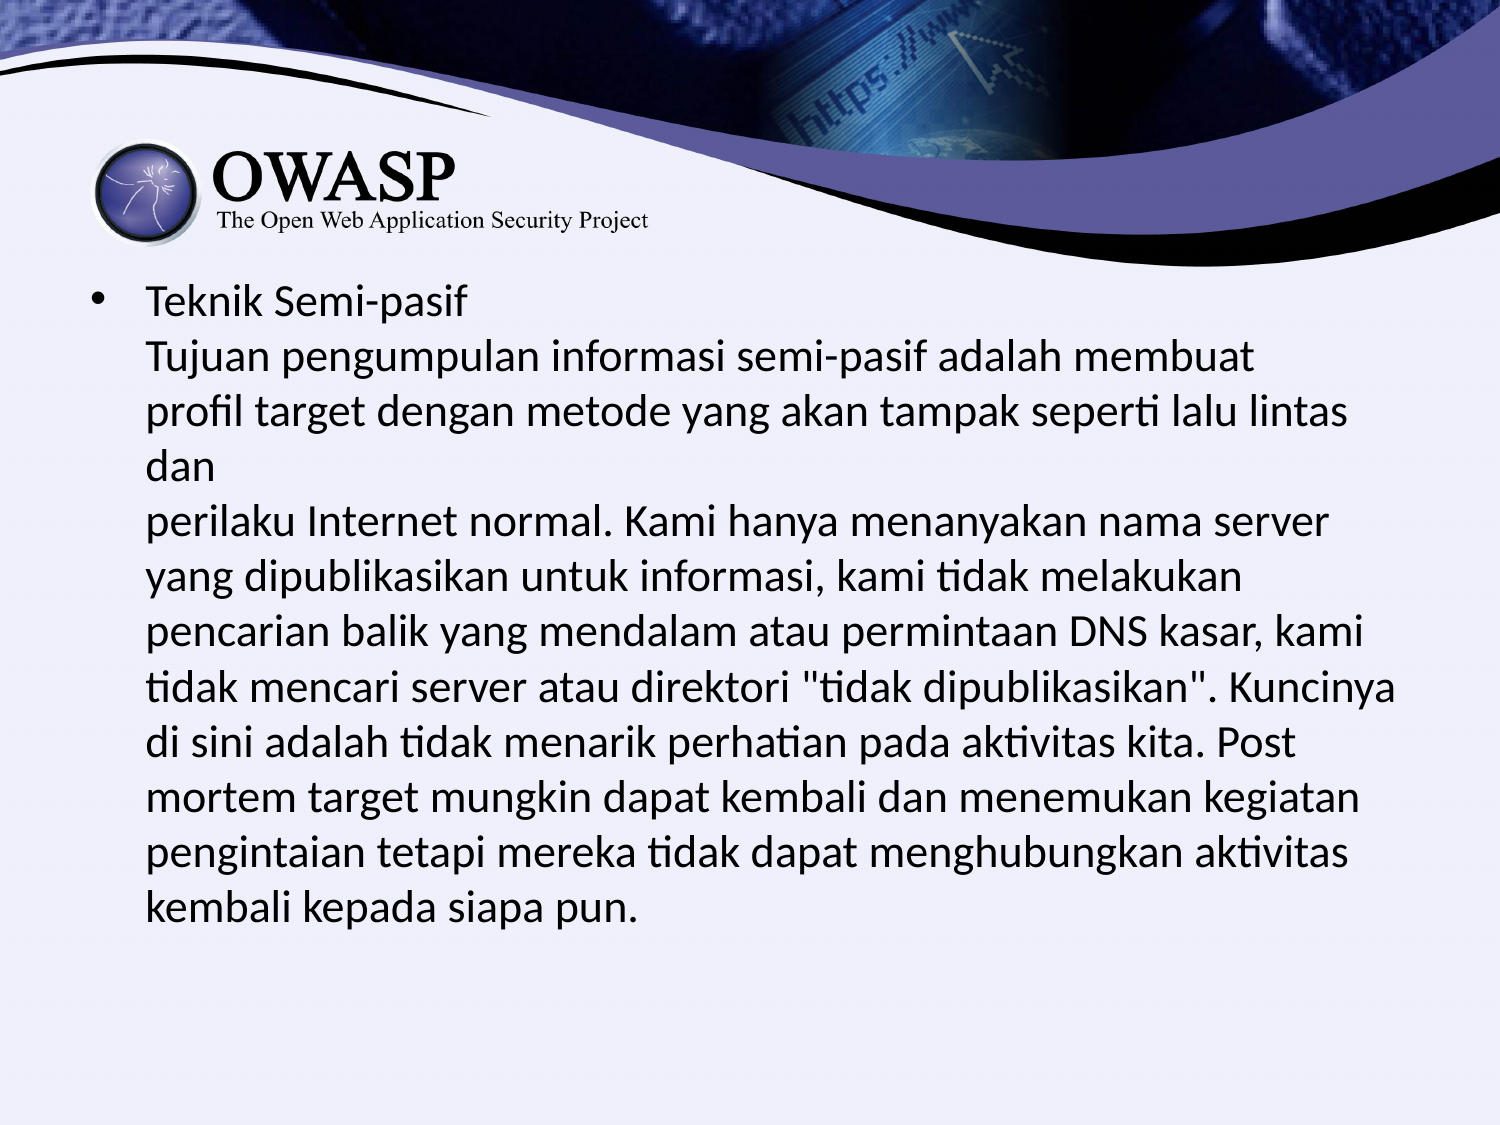

#
Teknik Semi-pasif
Tujuan pengumpulan informasi semi-pasif adalah membuat
profil target dengan metode yang akan tampak seperti lalu lintas dan
perilaku Internet normal. Kami hanya menanyakan nama server
yang dipublikasikan untuk informasi, kami tidak melakukan
pencarian balik yang mendalam atau permintaan DNS kasar, kami
tidak mencari server atau direktori "tidak dipublikasikan". Kuncinya
di sini adalah tidak menarik perhatian pada aktivitas kita. Post
mortem target mungkin dapat kembali dan menemukan kegiatan
pengintaian tetapi mereka tidak dapat menghubungkan aktivitas
kembali kepada siapa pun.